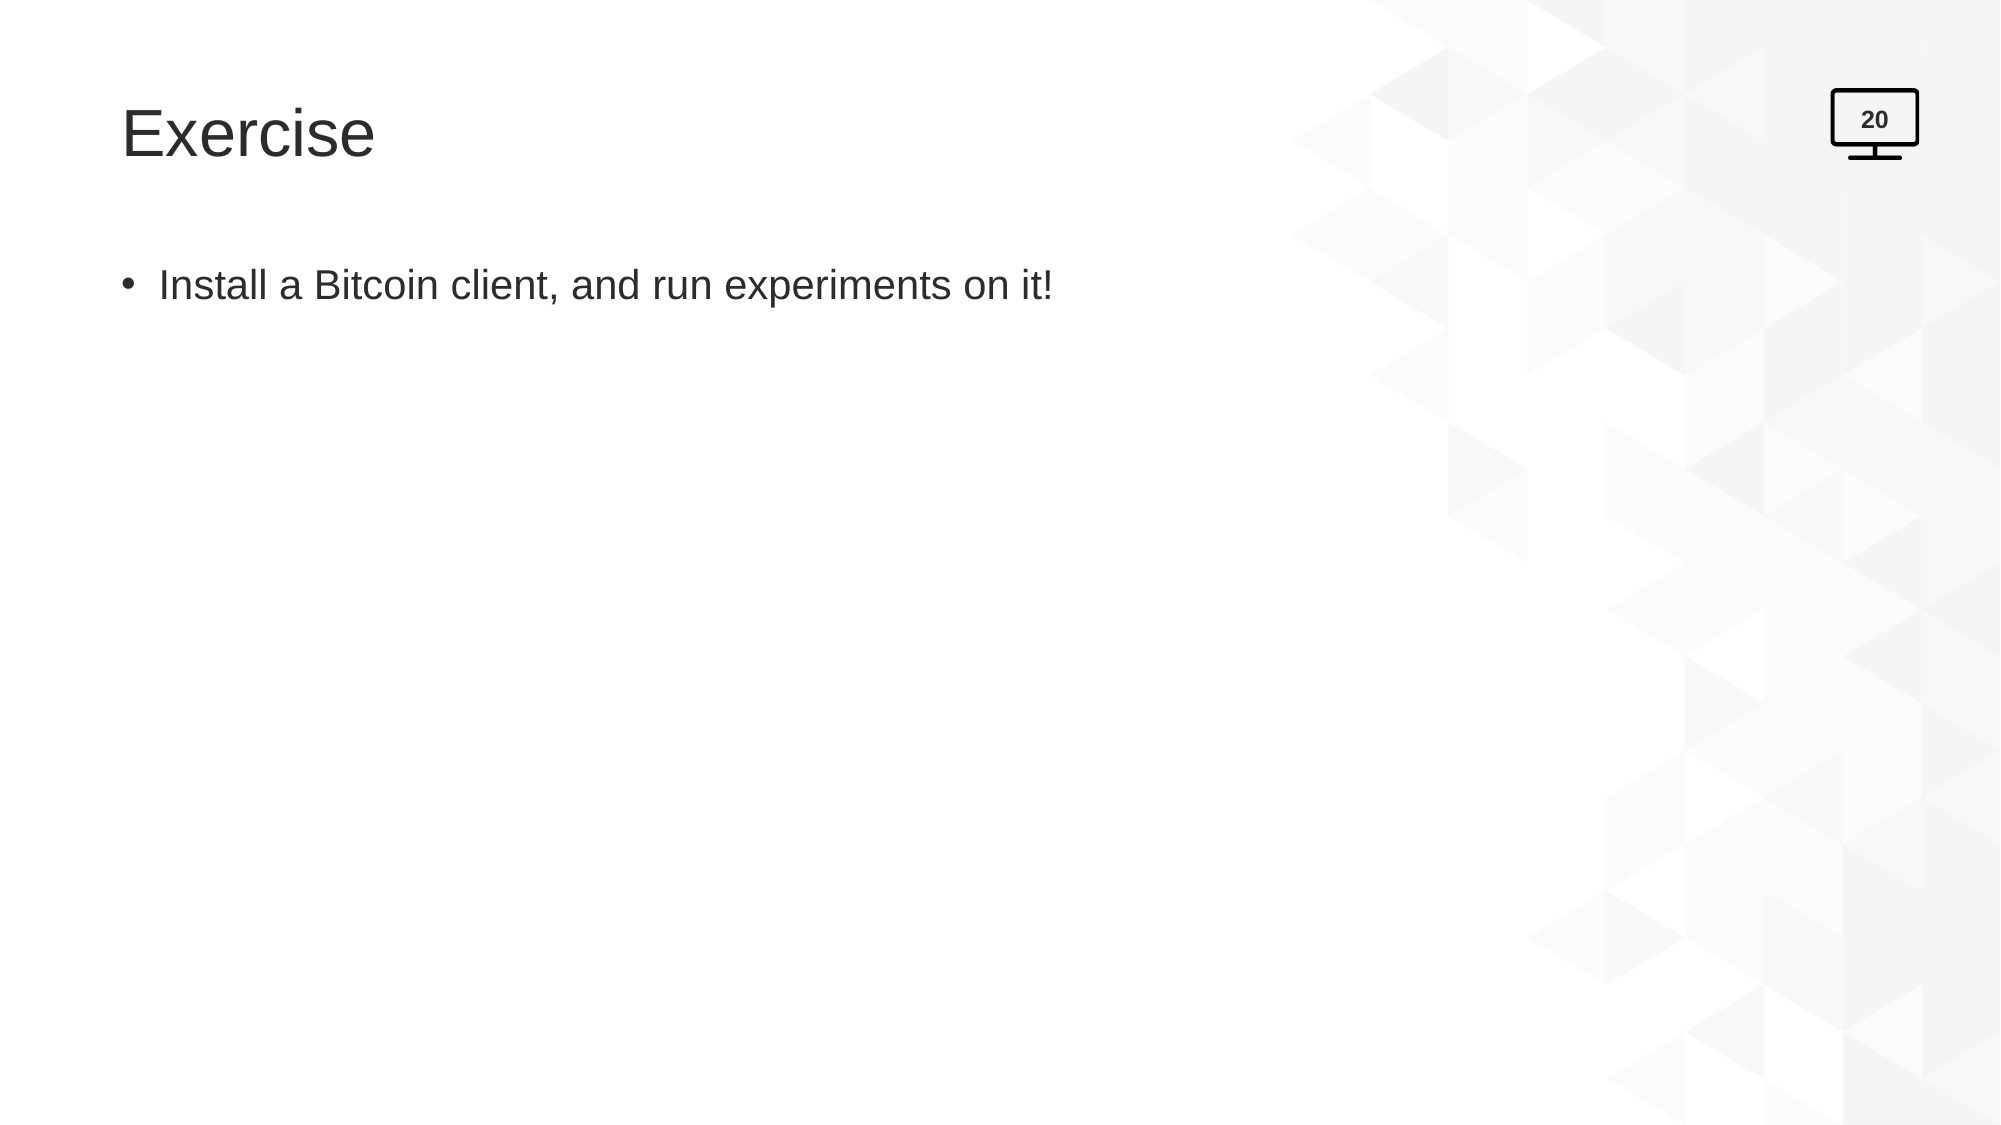

# Exercise
20
Install a Bitcoin client, and run experiments on it!